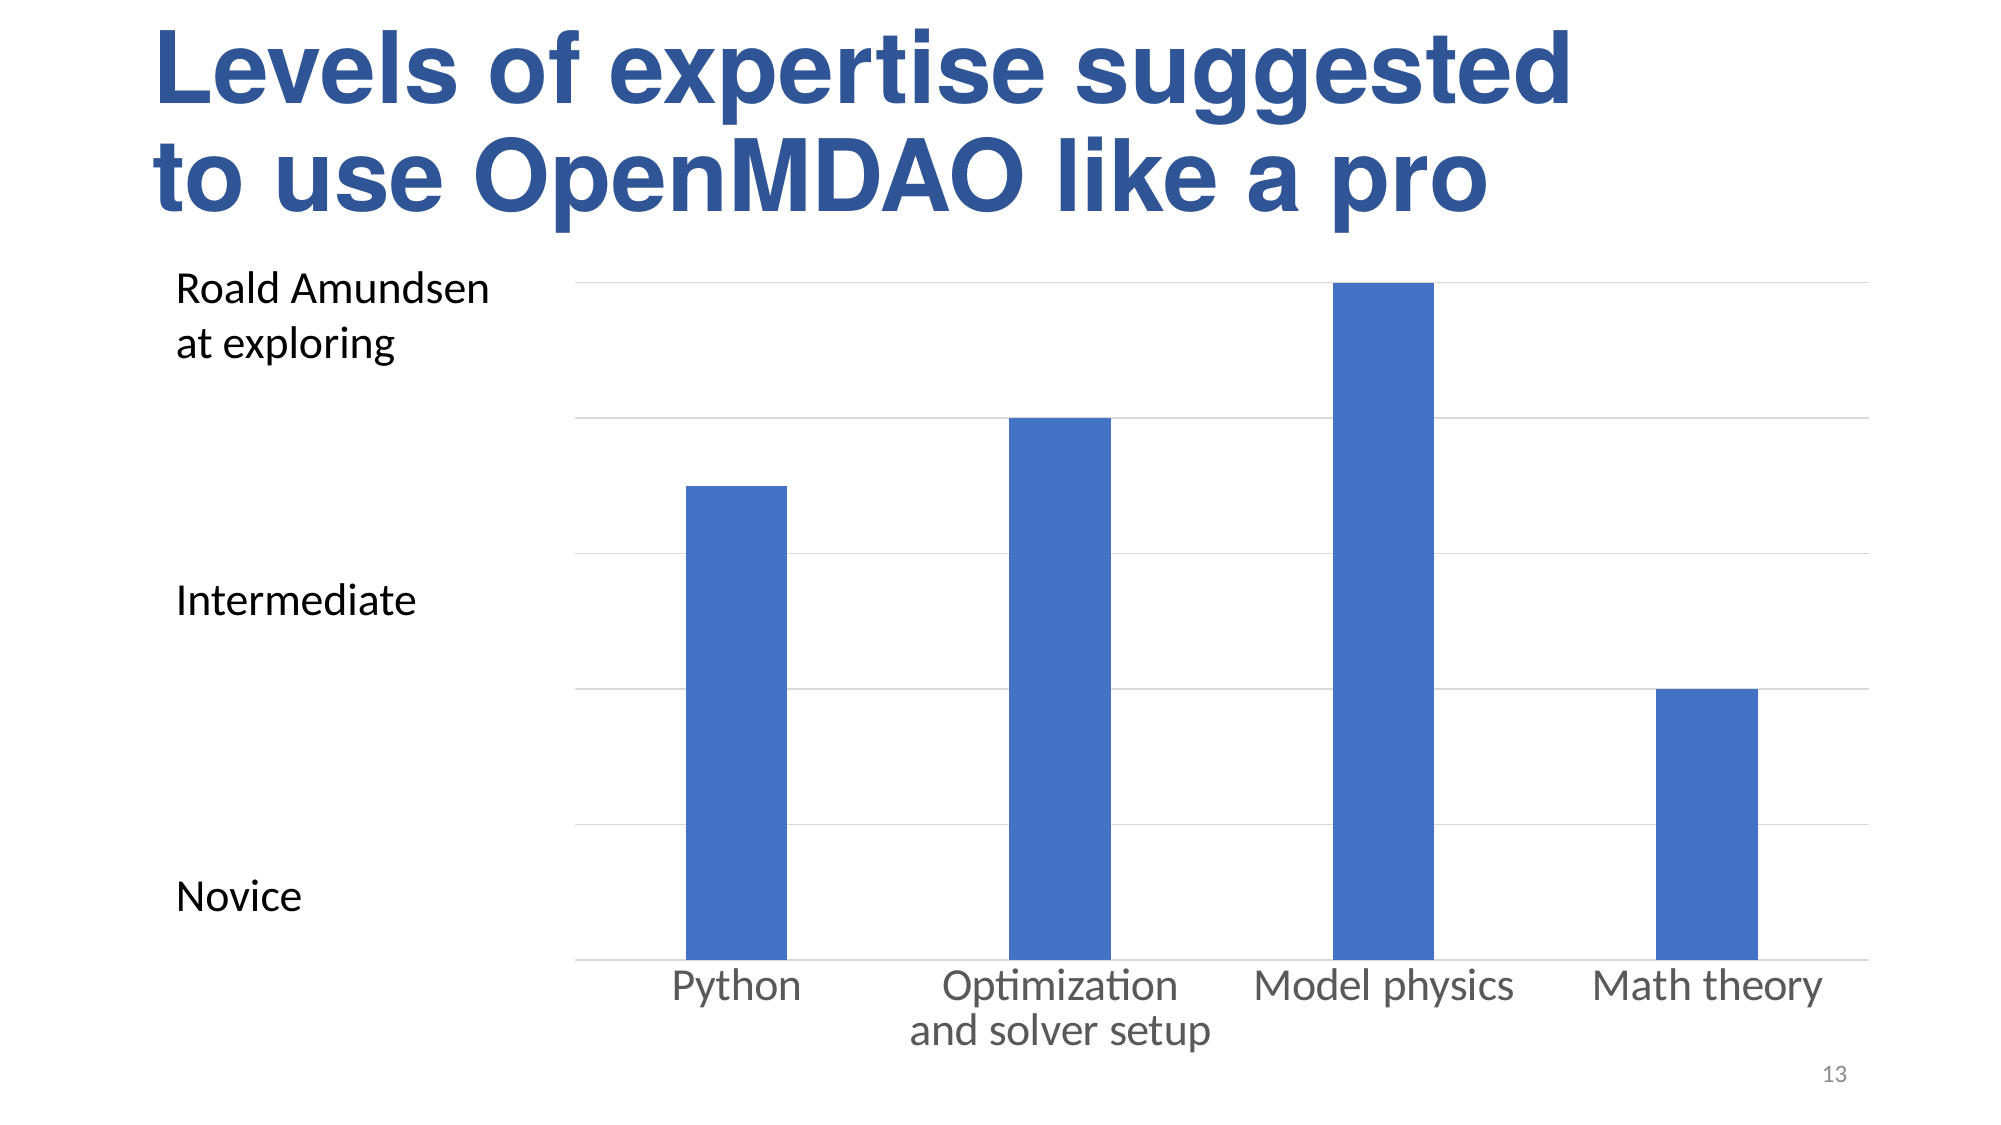

# Levels of expertise suggested to use OpenMDAO like a pro
Roald Amundsen at exploring

### Chart

| Category | Series 1 |
|---|---|
| Python | 3.5 |
| Optimization and solver setup | 4.0 |
| Model physics | 5.0 |
| Math theory | 2.0 |
Intermediate
Novice
13